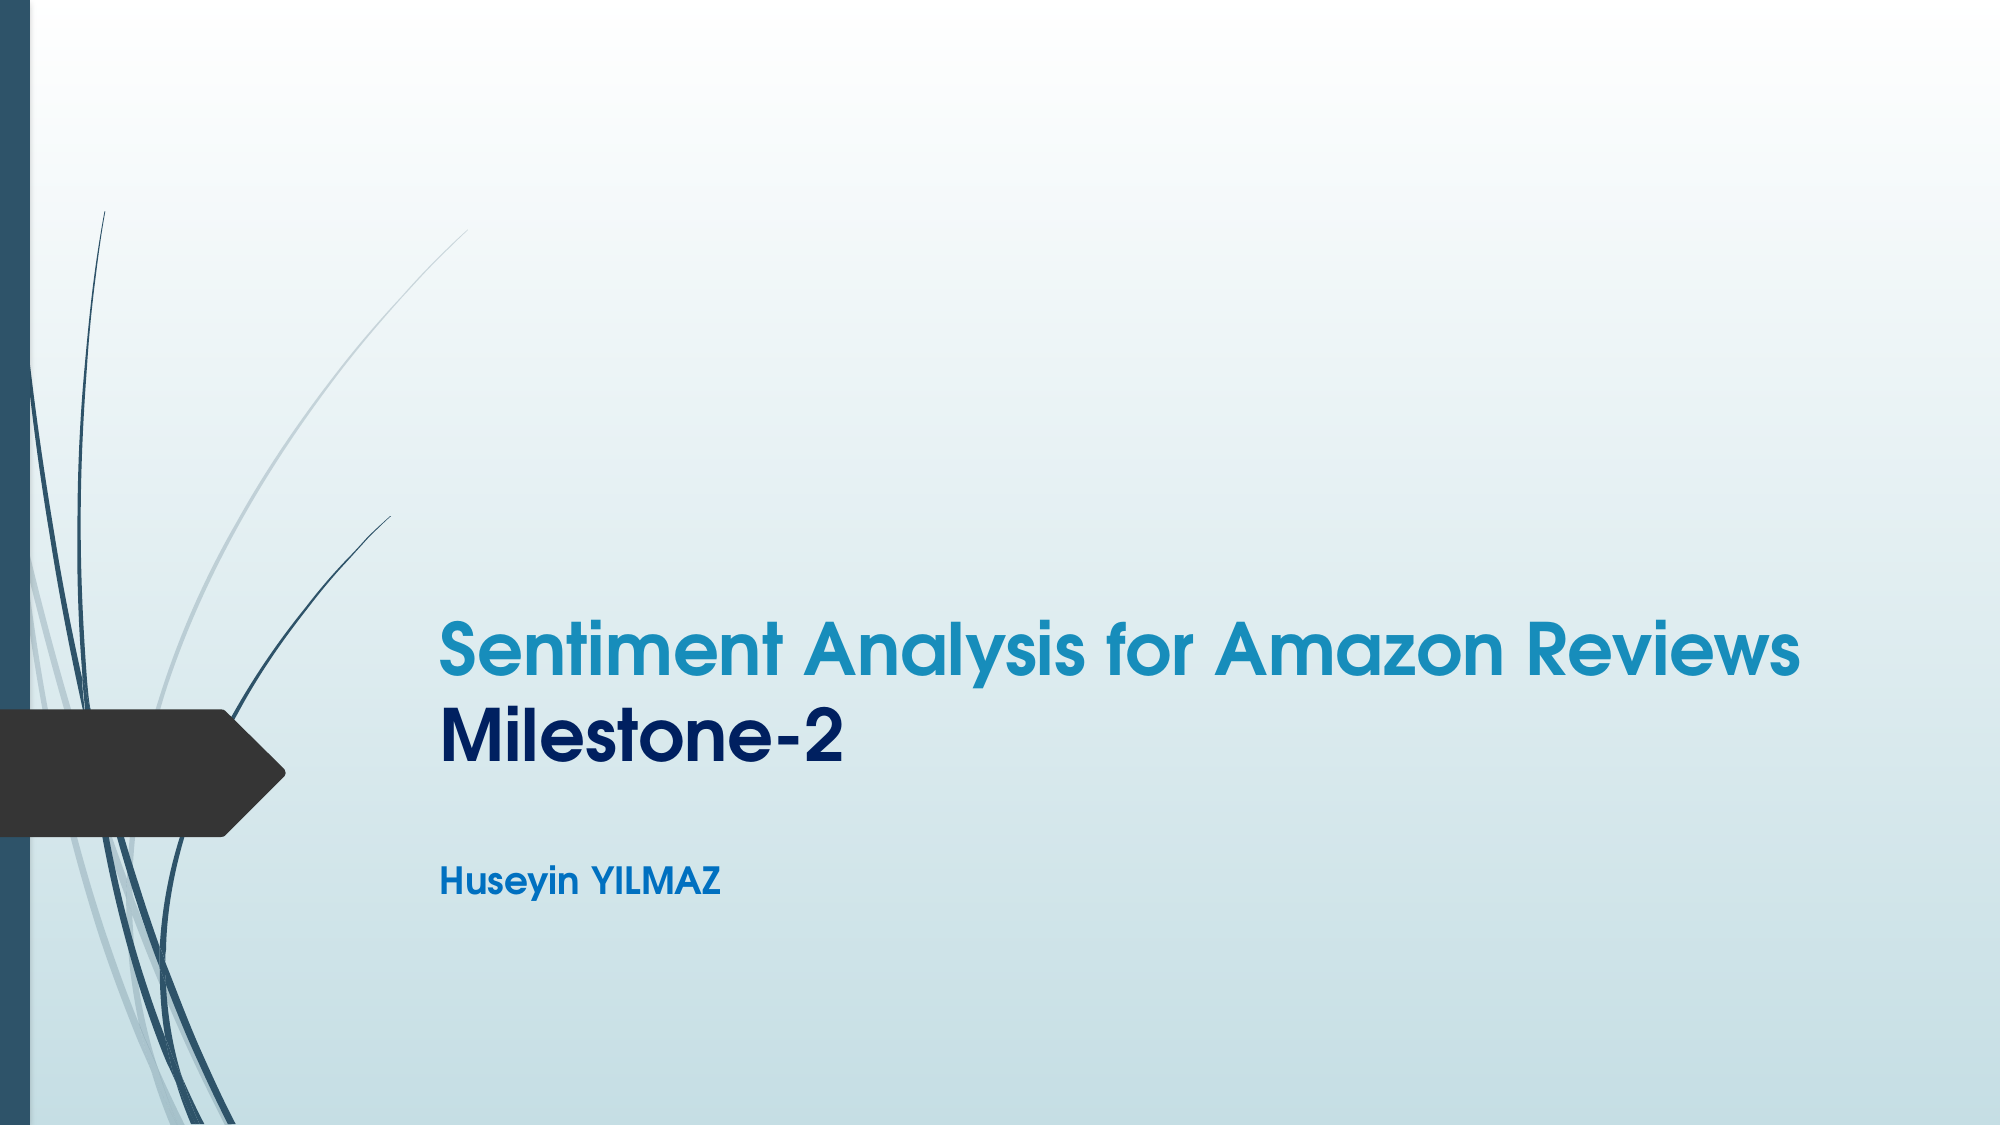

# Sentiment Analysis for Amazon Reviews Milestone-2

Huseyin YILMAZ